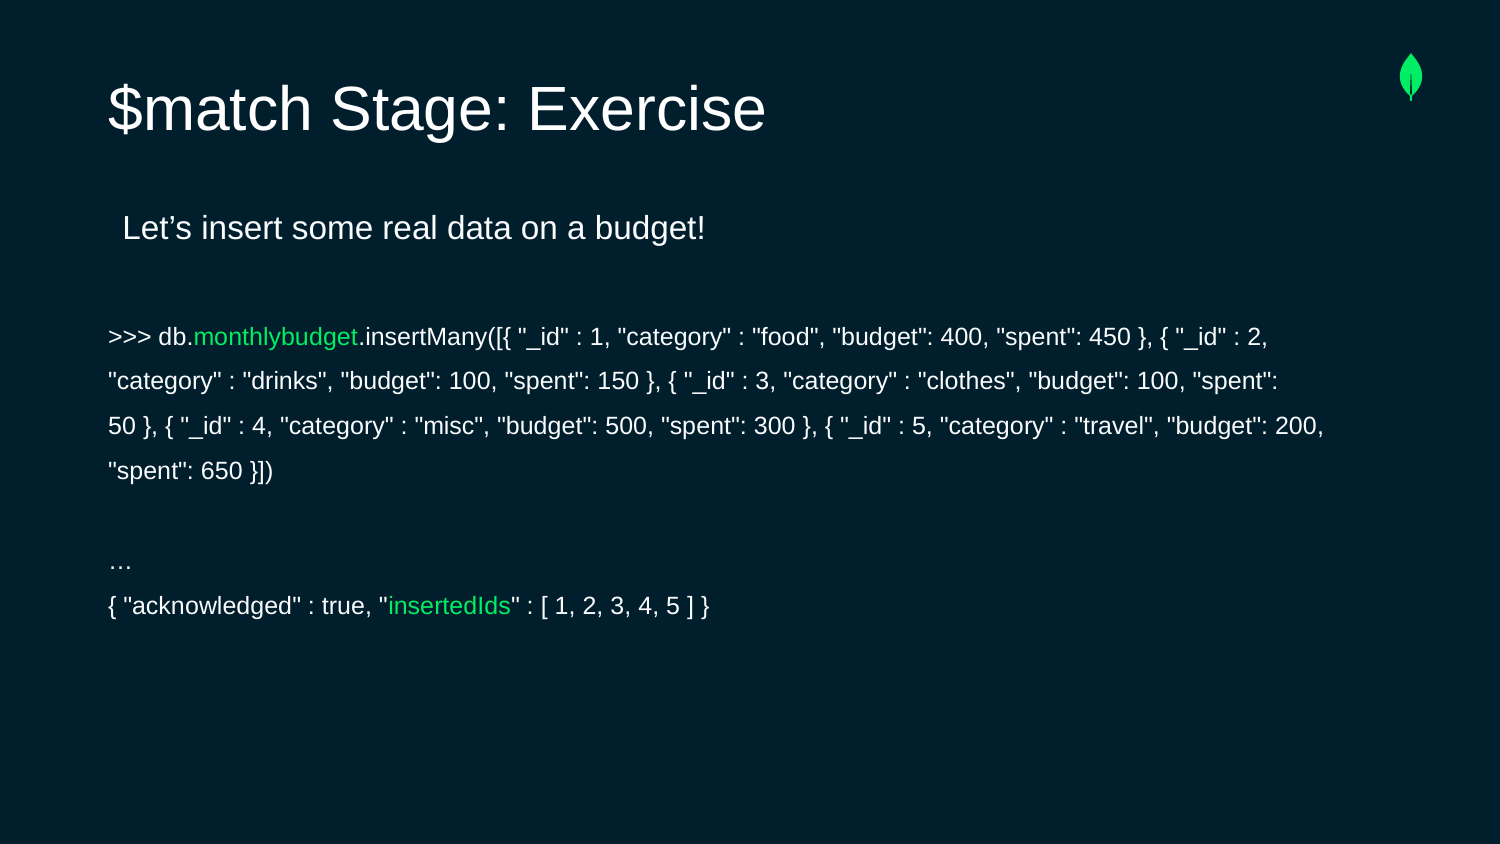

$match Stage: Exercise
# Let’s insert some real data on a budget!

>>> db.monthlybudget.insertMany([{ "_id" : 1, "category" : "food", "budget": 400, "spent": 450 }, { "_id" : 2, "category" : "drinks", "budget": 100, "spent": 150 }, { "_id" : 3, "category" : "clothes", "budget": 100, "spent": 50 }, { "_id" : 4, "category" : "misc", "budget": 500, "spent": 300 }, { "_id" : 5, "category" : "travel", "budget": 200, "spent": 650 }])

…
{ "acknowledged" : true, "insertedIds" : [ 1, 2, 3, 4, 5 ] }